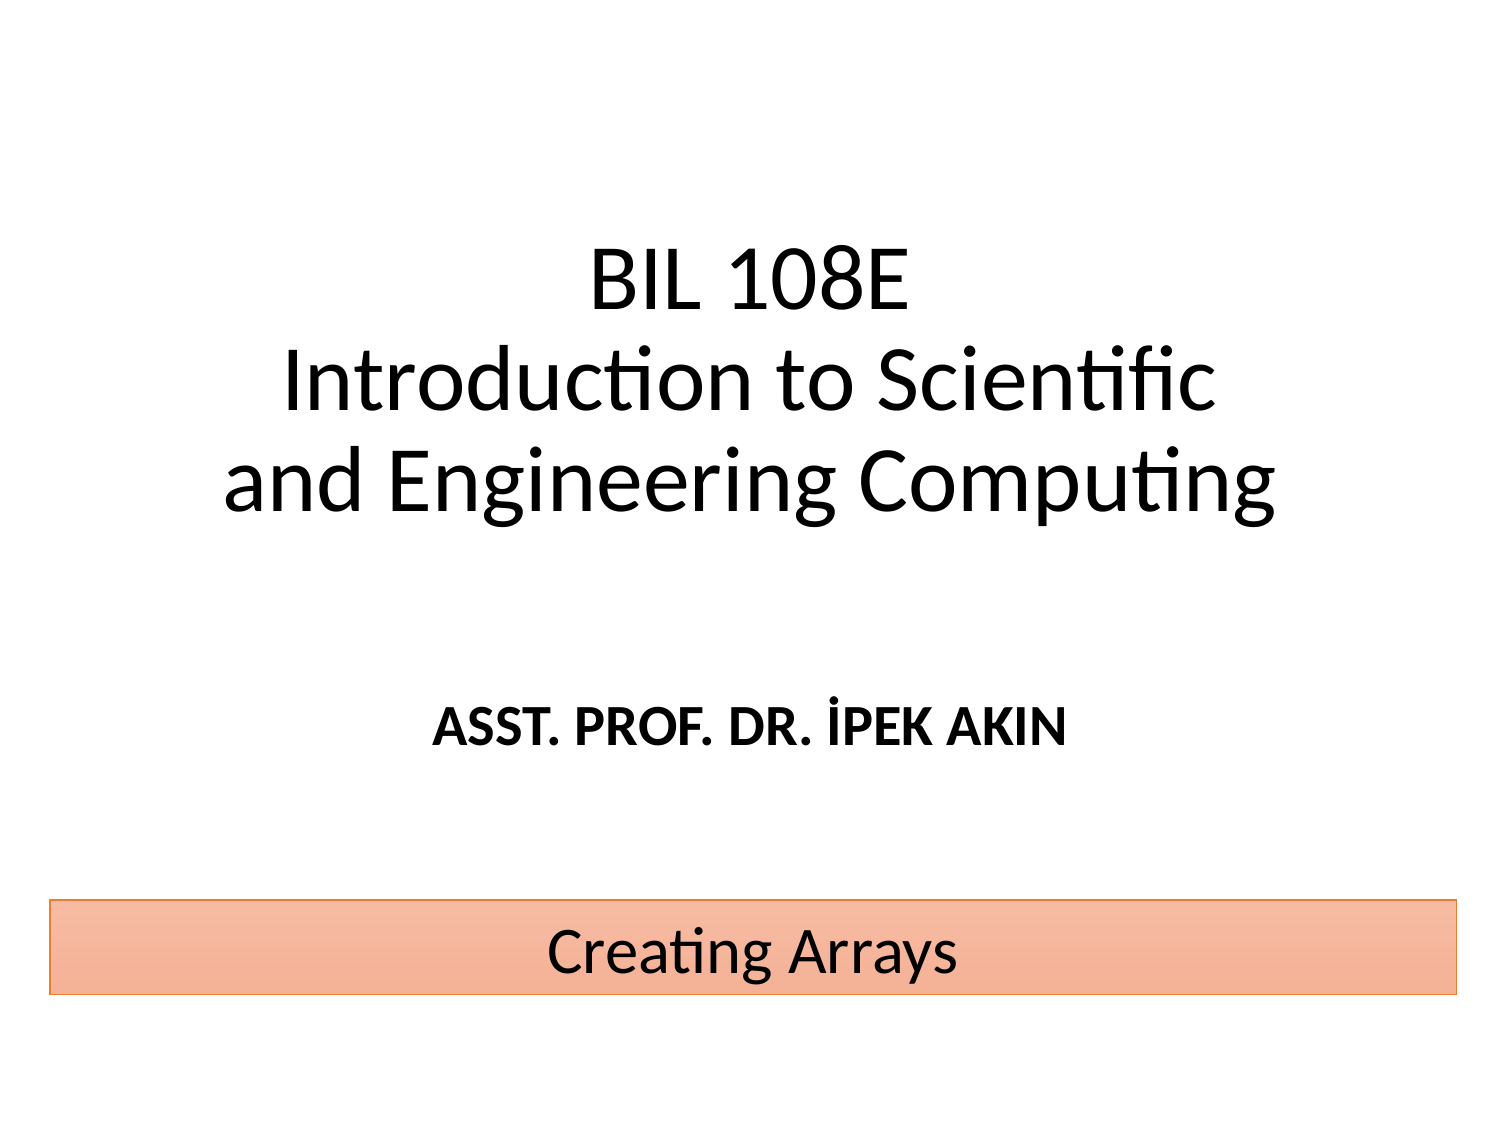

# BIL 108E Introduction to Scientific and Engineering Computing
ASST. PROF. DR. İPEK AKIN
Creating Arrays